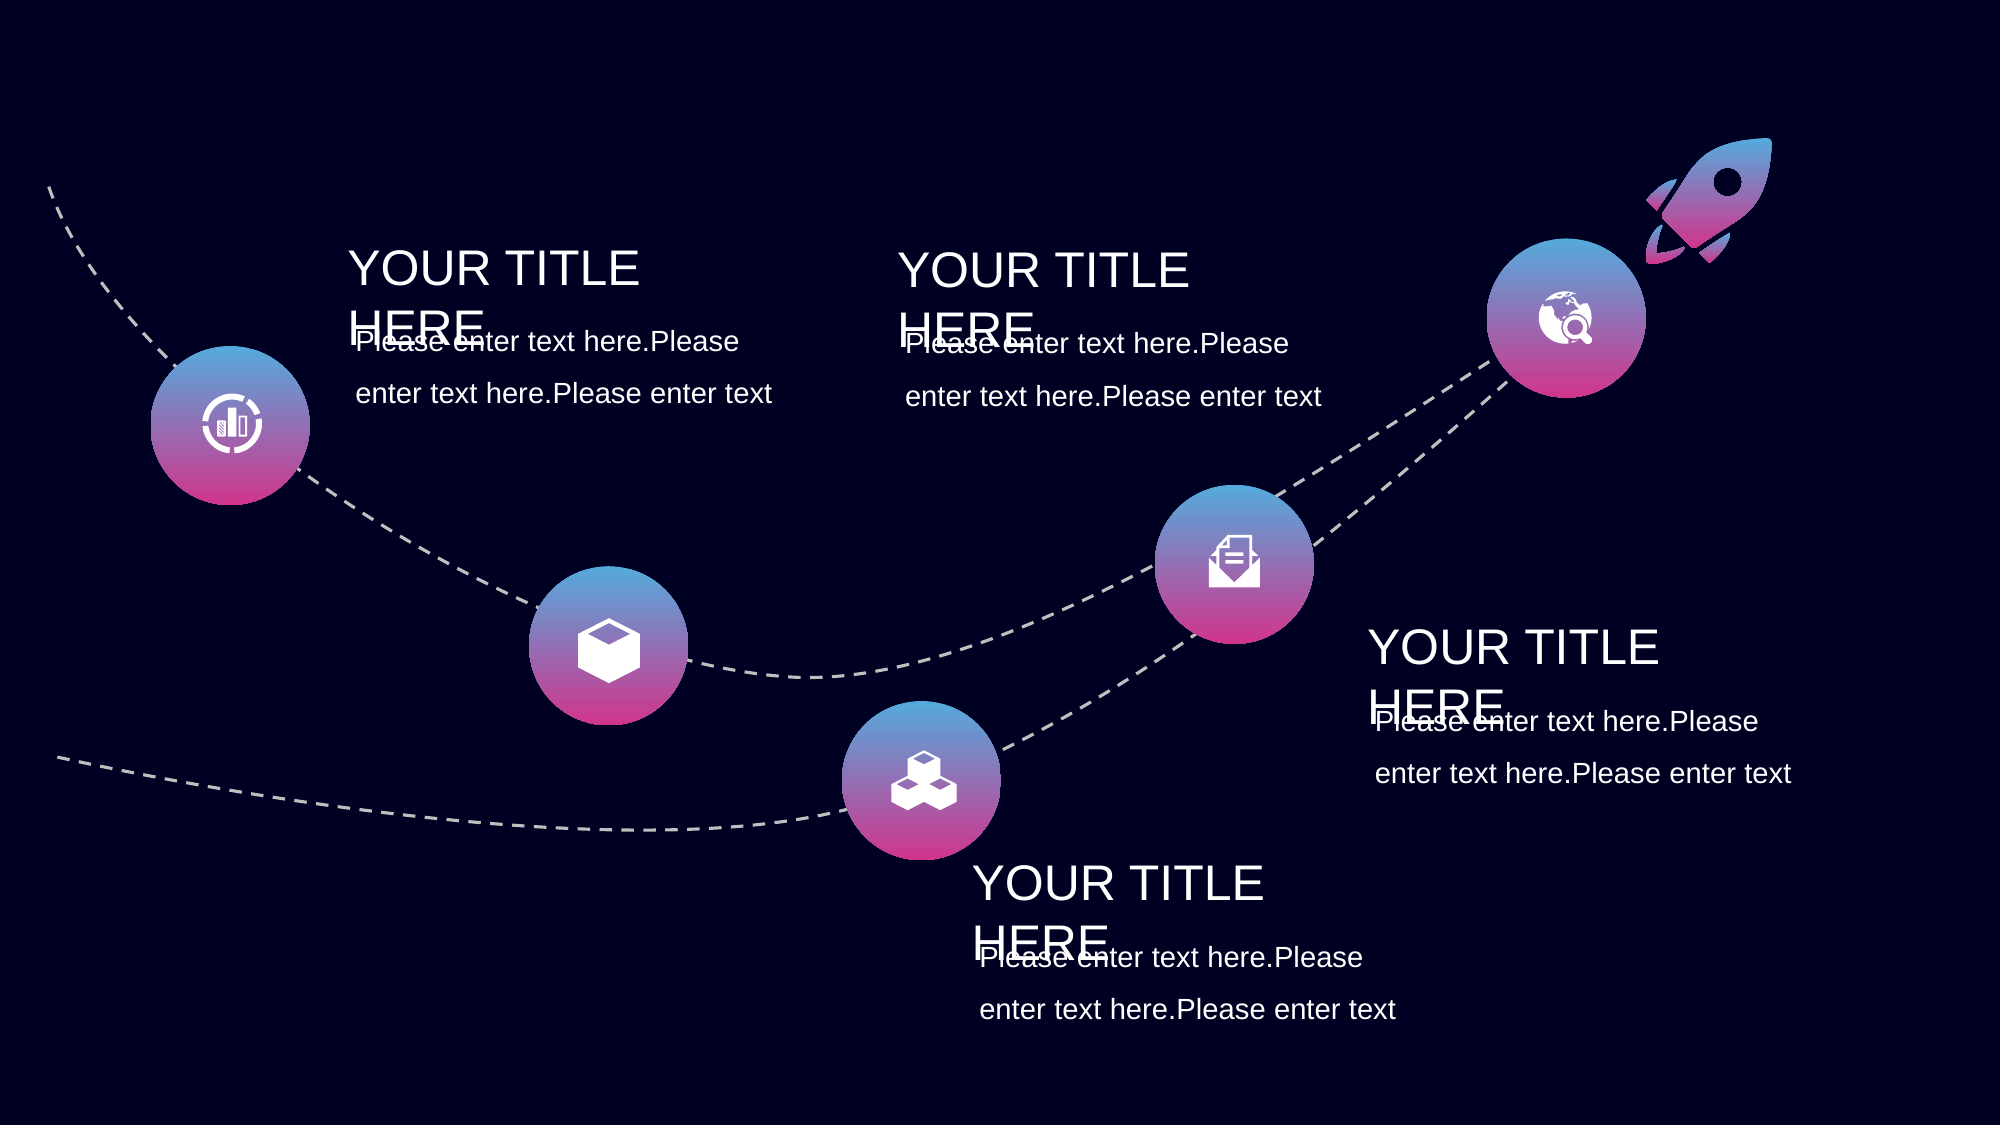

YOUR TITLE HERE
YOUR TITLE HERE

Please enter text here.Please enter text here.Please enter text
Please enter text here.Please enter text here.Please enter text

YOUR TITLE HERE

Please enter text here.Please enter text here.Please enter text

YOUR TITLE HERE
Please enter text here.Please enter text here.Please enter text